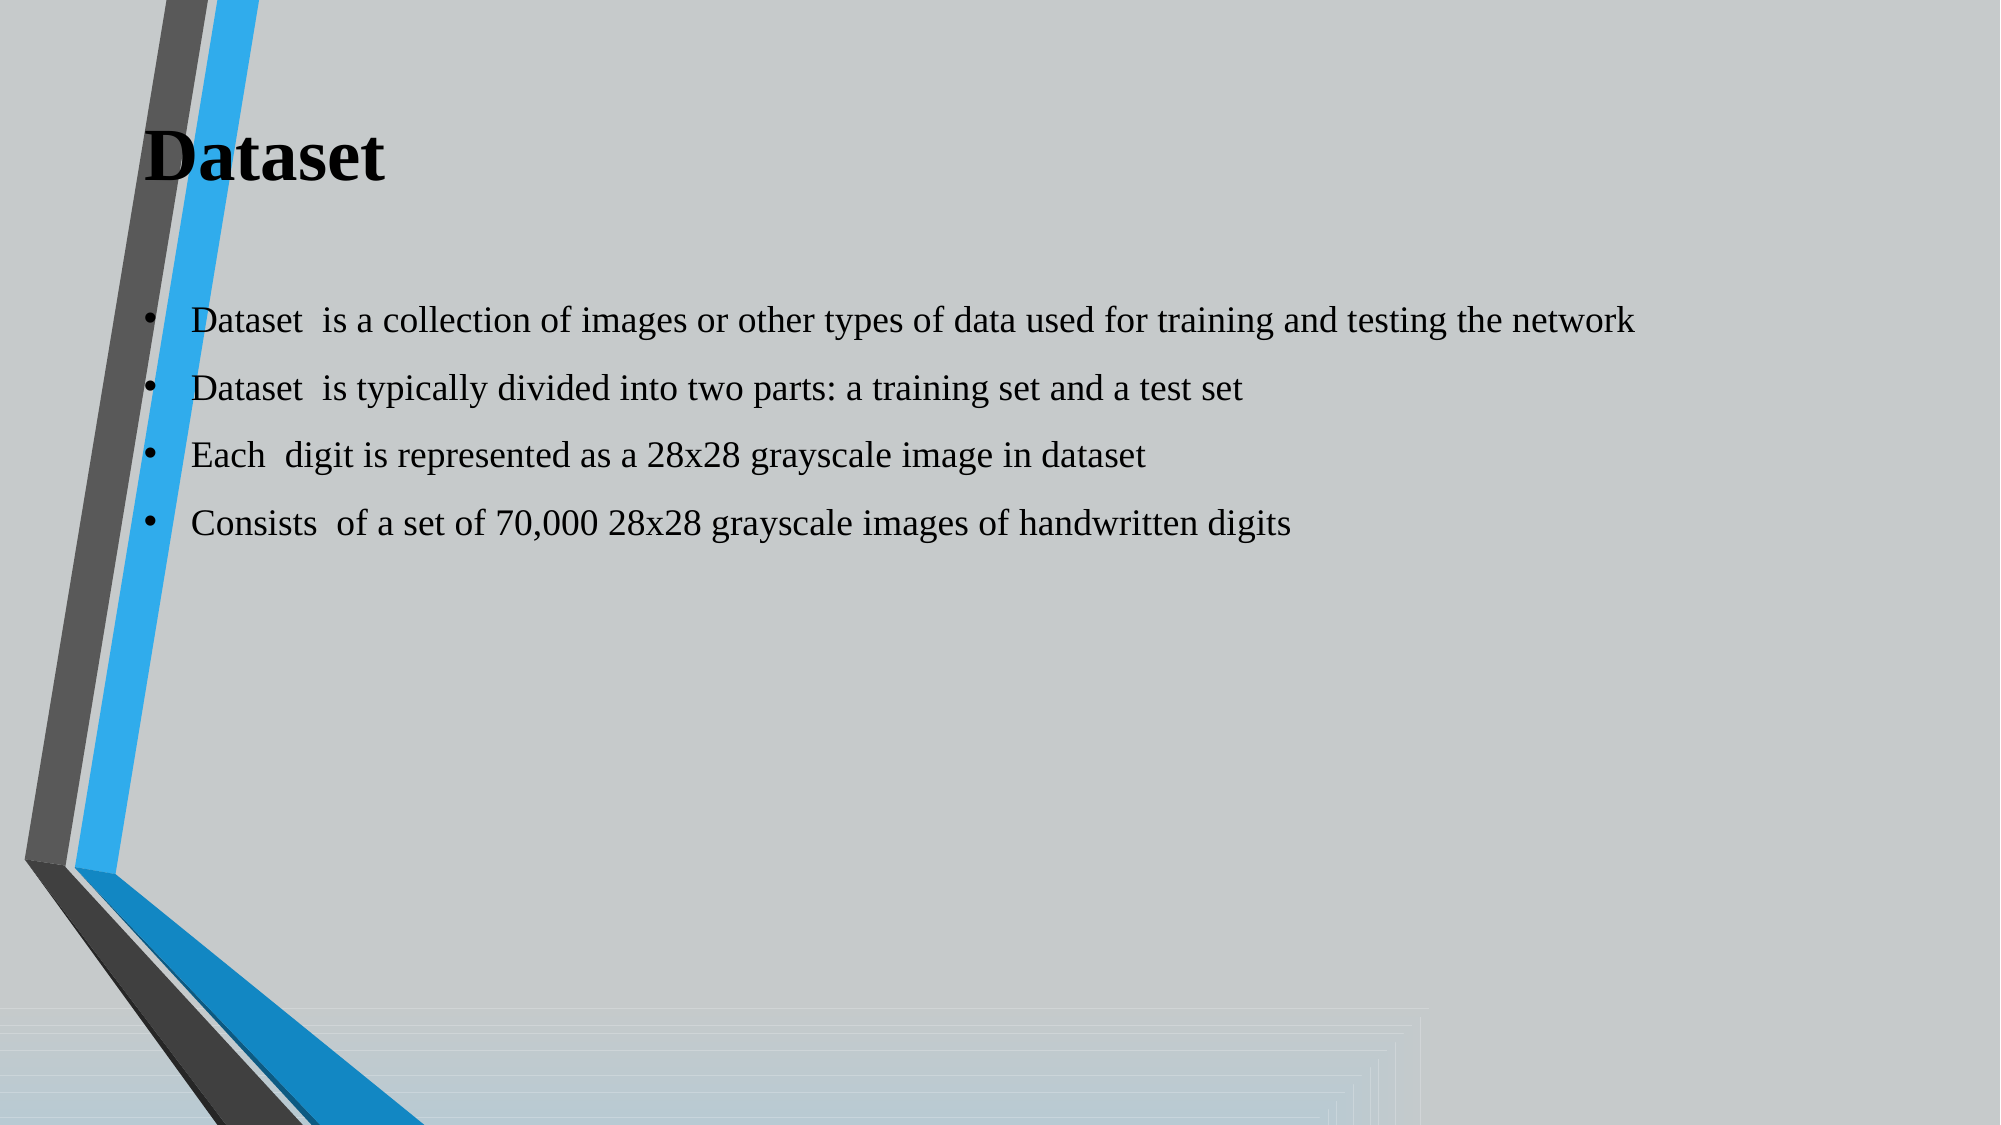

Dataset
Dataset  is a collection of images or other types of data used for training and testing the network
Dataset  is typically divided into two parts: a training set and a test set
Each  digit is represented as a 28x28 grayscale image in dataset
Consists  of a set of 70,000 28x28 grayscale images of handwritten digits